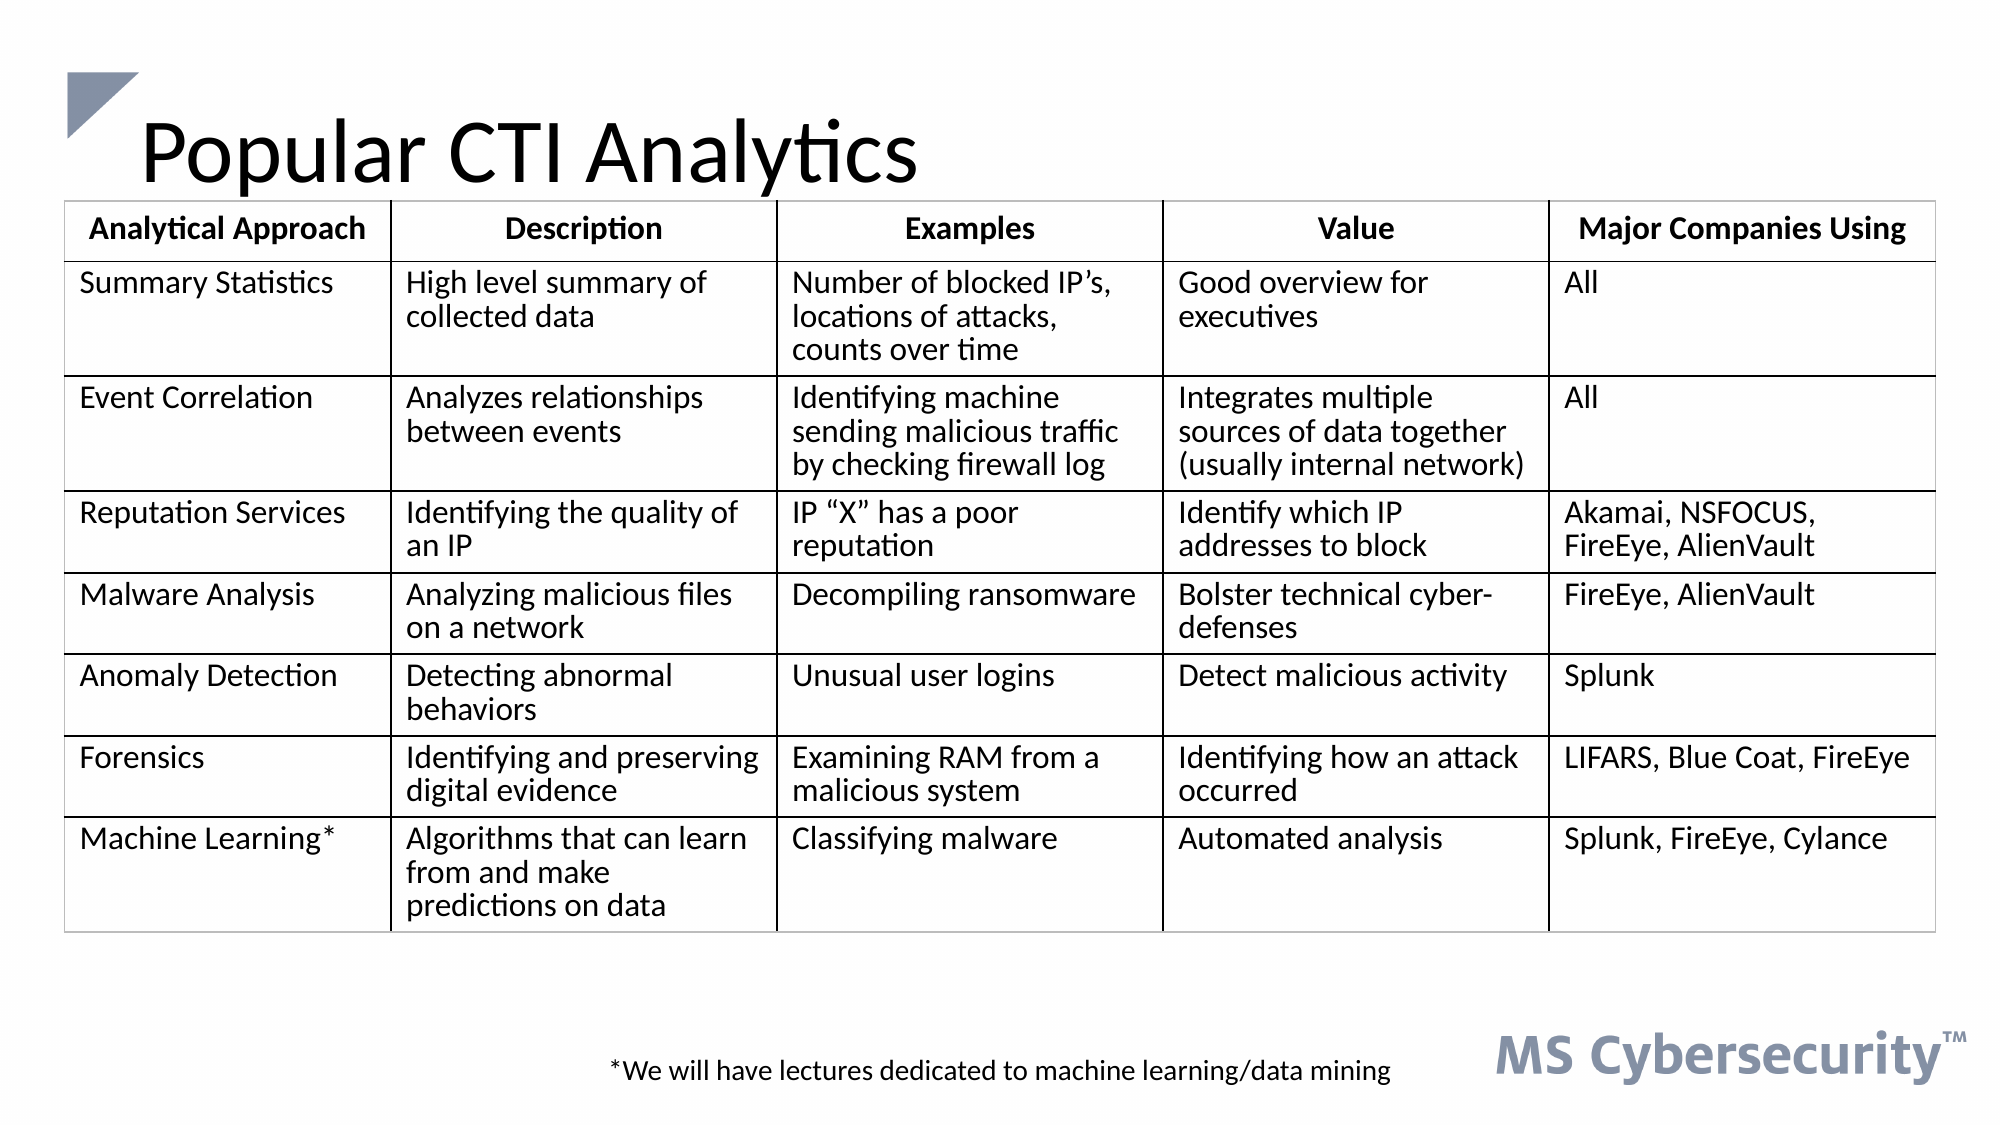

5
# Popular CTI Analytics
| Analytical Approach | Description | Examples | Value | Major Companies Using |
| --- | --- | --- | --- | --- |
| Summary Statistics | High level summary of collected data | Number of blocked IP’s, locations of attacks, counts over time | Good overview for executives | All |
| Event Correlation | Analyzes relationships between events | Identifying machine sending malicious traffic by checking firewall log | Integrates multiple sources of data together (usually internal network) | All |
| Reputation Services | Identifying the quality of an IP | IP “X” has a poor reputation | Identify which IP addresses to block | Akamai, NSFOCUS, FireEye, AlienVault |
| Malware Analysis | Analyzing malicious files on a network | Decompiling ransomware | Bolster technical cyber-defenses | FireEye, AlienVault |
| Anomaly Detection | Detecting abnormal behaviors | Unusual user logins | Detect malicious activity | Splunk |
| Forensics | Identifying and preserving digital evidence | Examining RAM from a malicious system | Identifying how an attack occurred | LIFARS, Blue Coat, FireEye |
| Machine Learning\* | Algorithms that can learn from and make predictions on data | Classifying malware | Automated analysis | Splunk, FireEye, Cylance |
*We will have lectures dedicated to machine learning/data mining